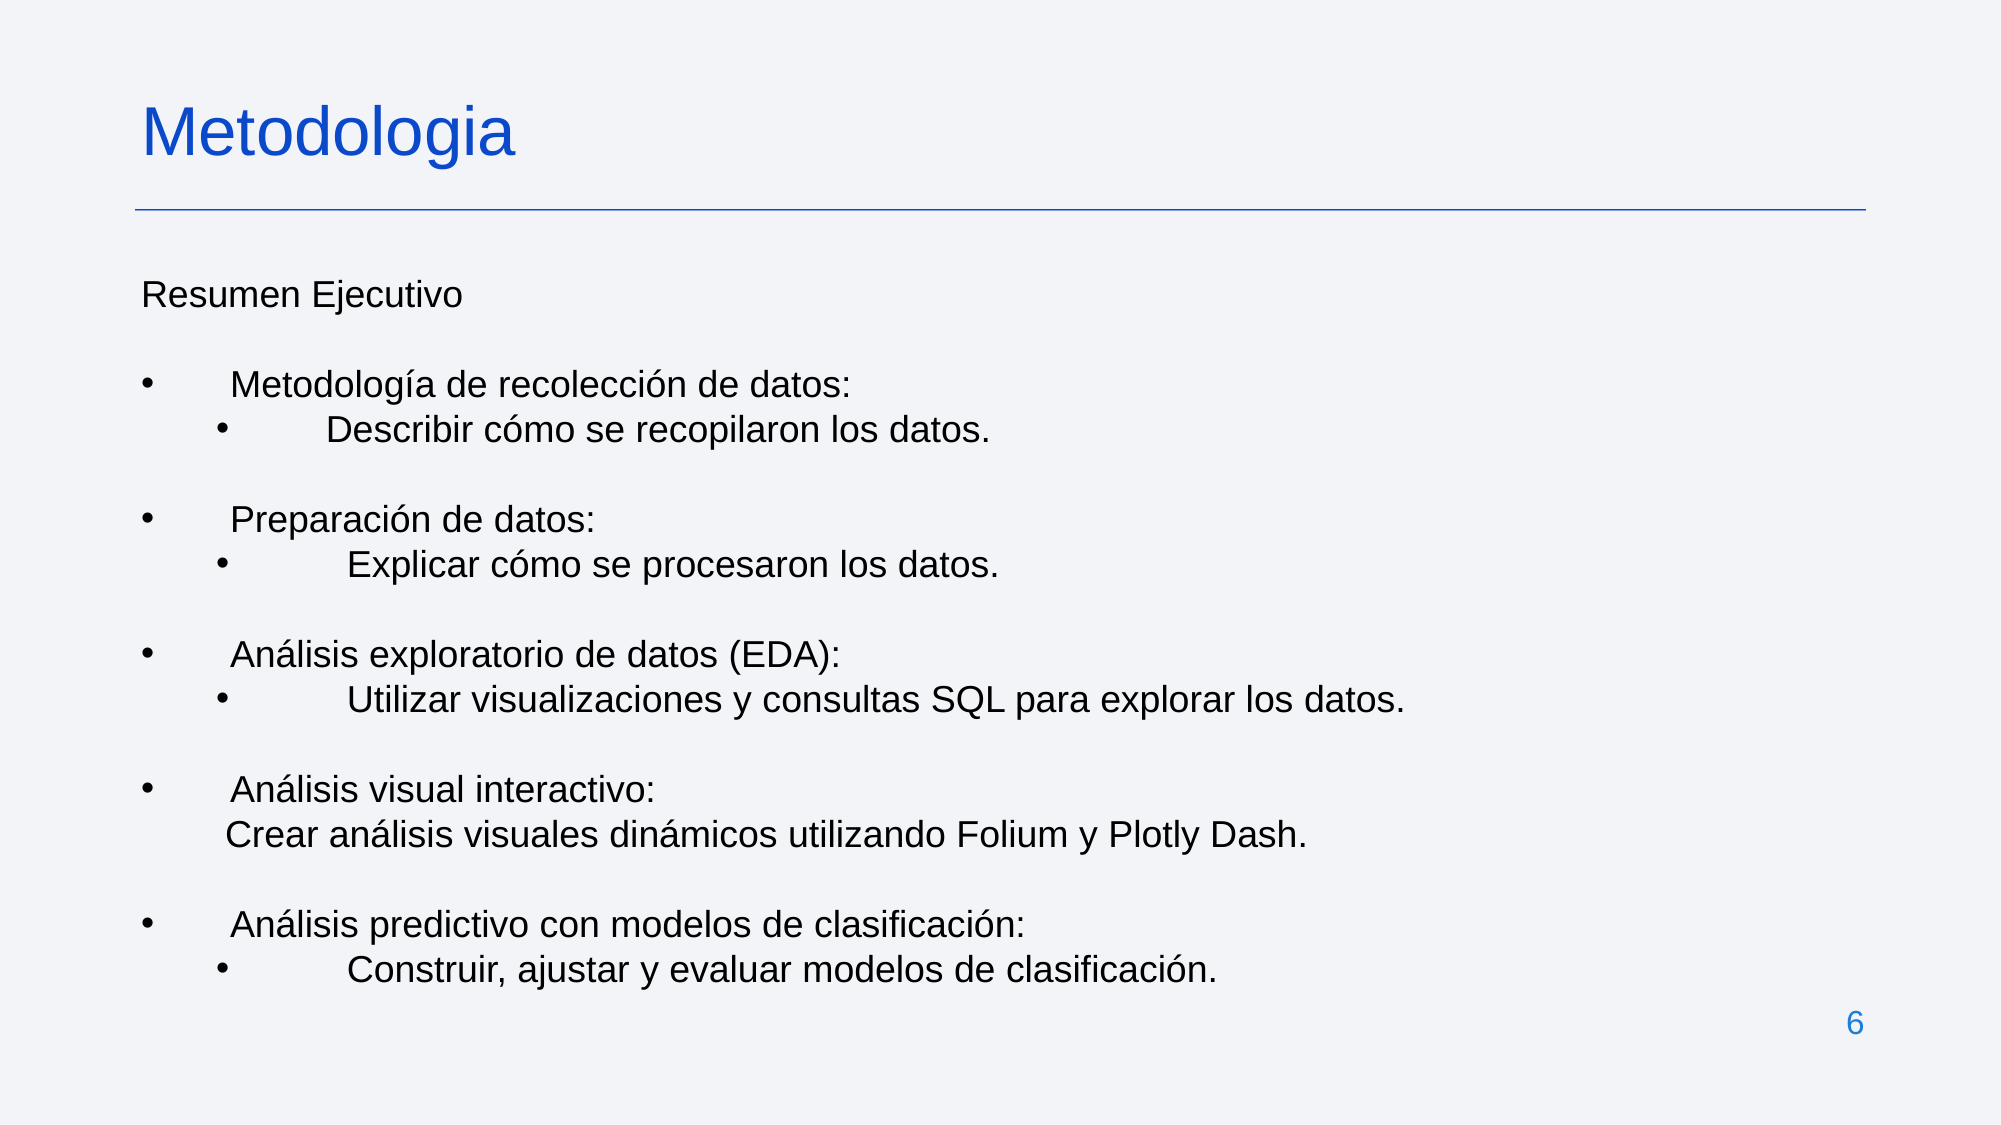

Metodologia

Resumen Ejecutivo

    Metodología de recolección de datos:
      Describir cómo se recopilaron los datos.

    Preparación de datos:
        Explicar cómo se procesaron los datos.

    Análisis exploratorio de datos (EDA):
        Utilizar visualizaciones y consultas SQL para explorar los datos.

    Análisis visual interactivo:
        Crear análisis visuales dinámicos utilizando Folium y Plotly Dash.

    Análisis predictivo con modelos de clasificación:
        Construir, ajustar y evaluar modelos de clasificación.
6